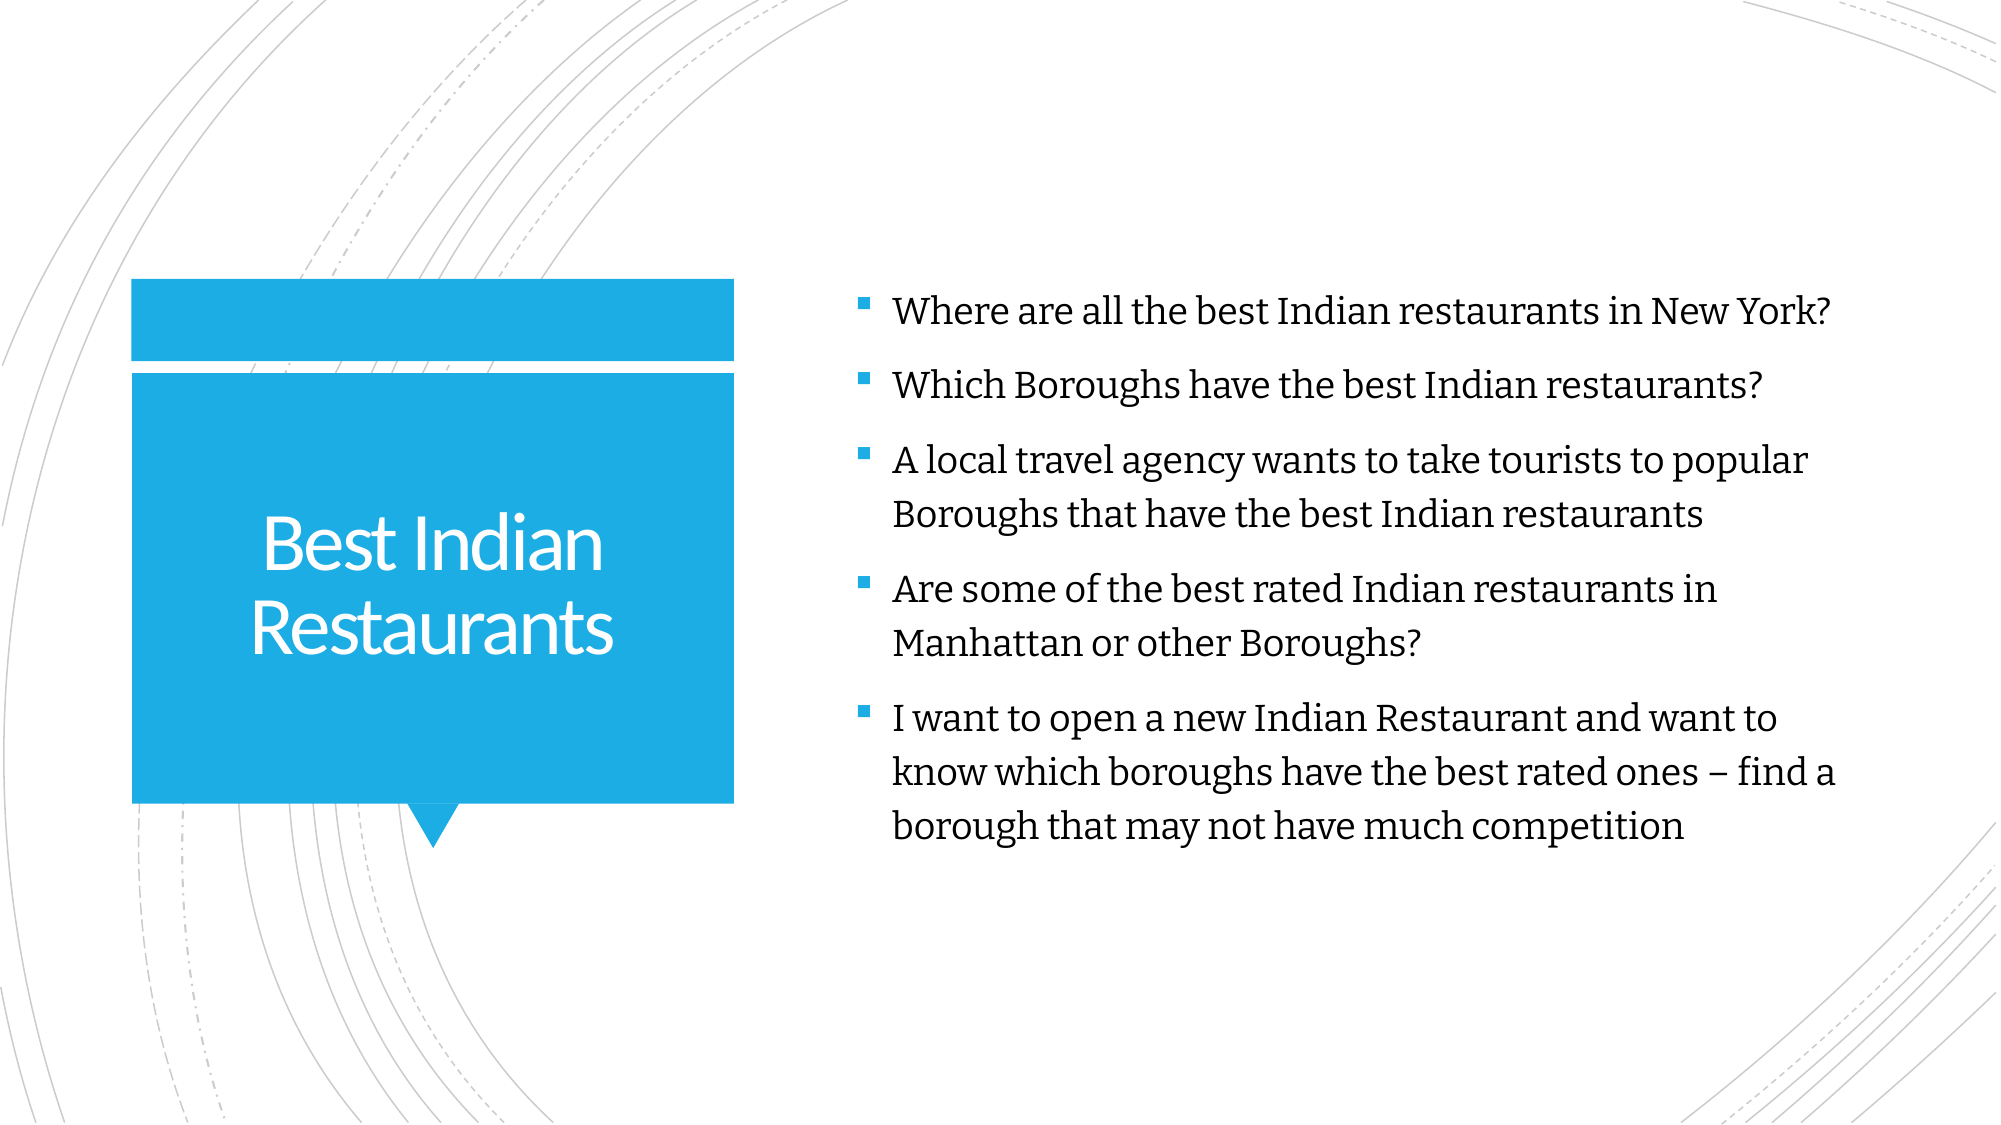

Where are all the best Indian restaurants in New York?
Which Boroughs have the best Indian restaurants?
A local travel agency wants to take tourists to popular Boroughs that have the best Indian restaurants
Are some of the best rated Indian restaurants in Manhattan or other Boroughs?
I want to open a new Indian Restaurant and want to know which boroughs have the best rated ones – find a borough that may not have much competition
# Best Indian Restaurants